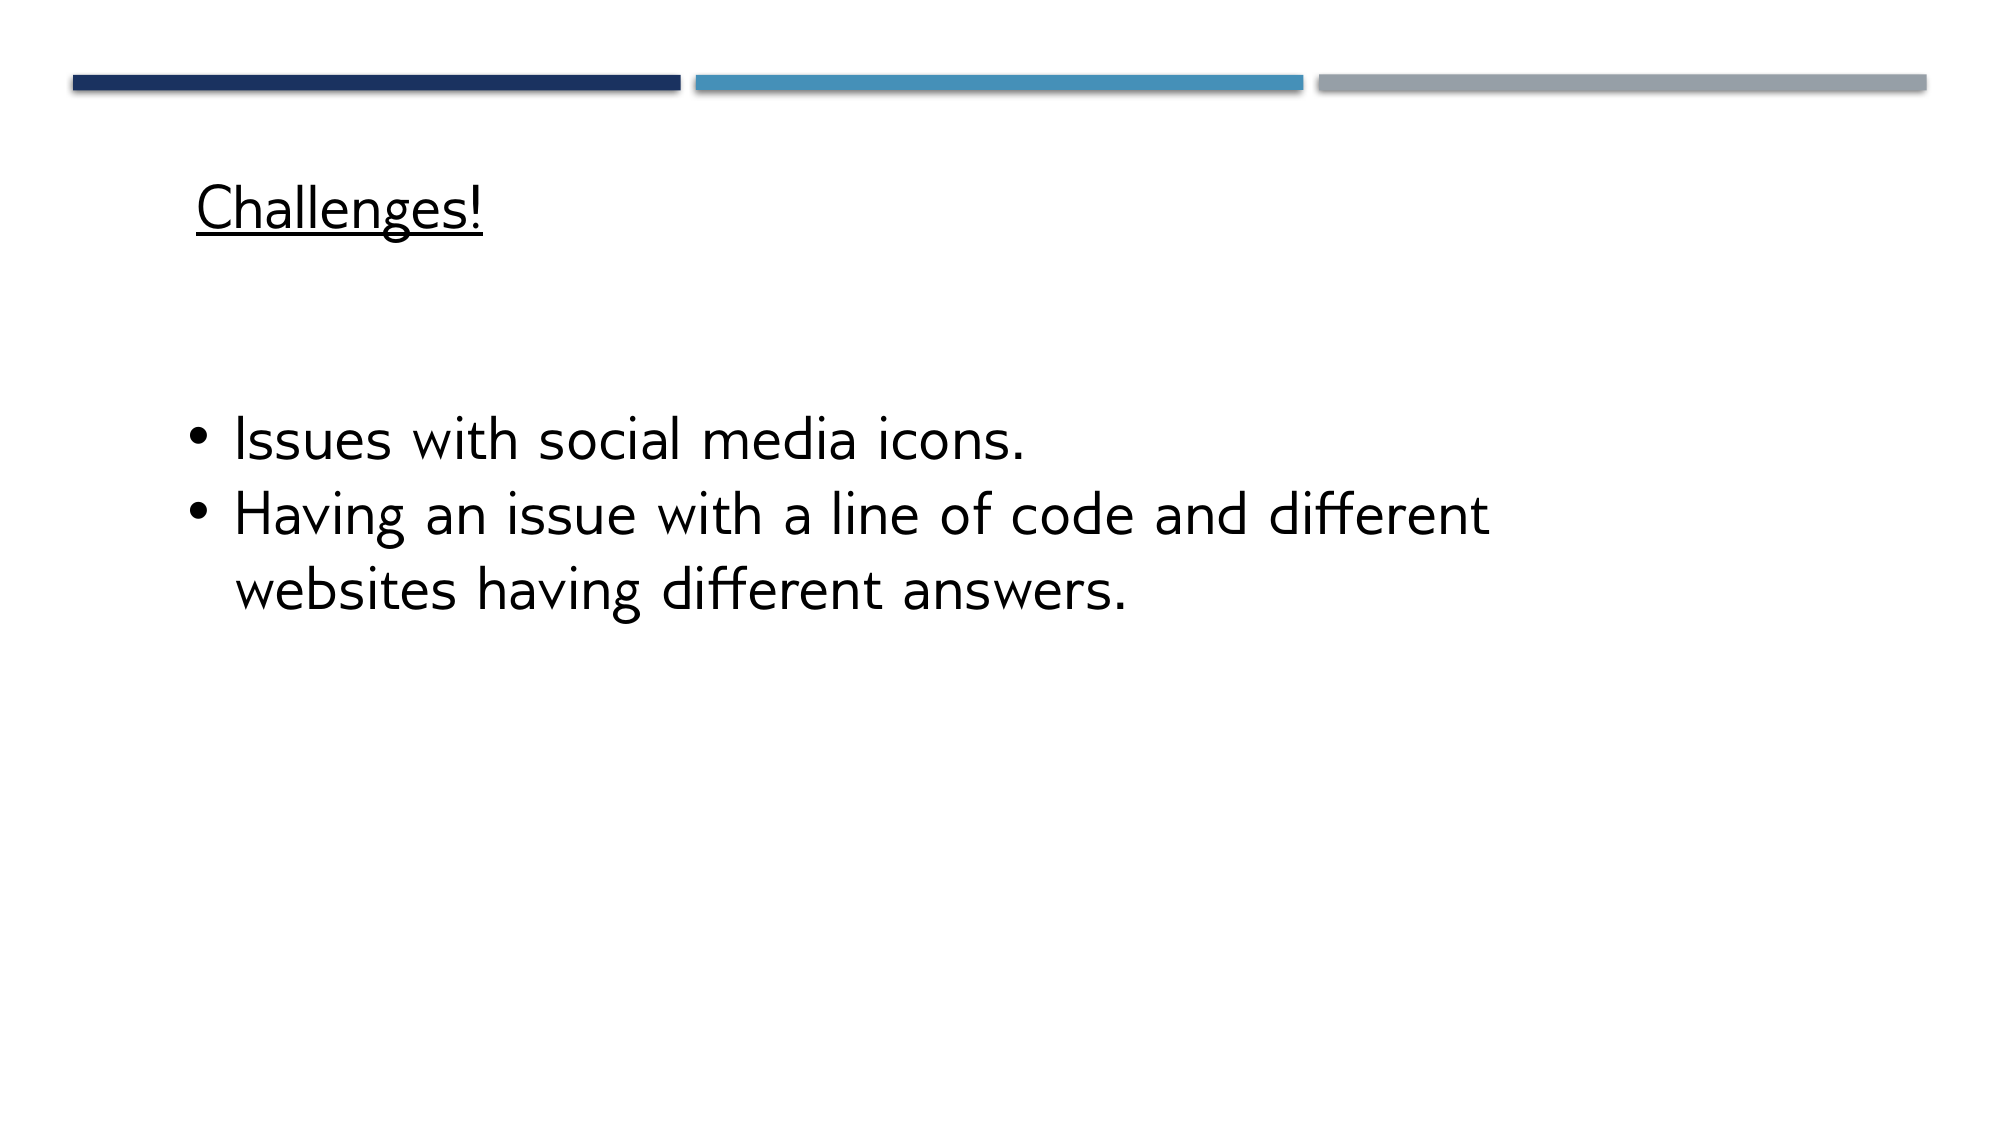

Challenges!
Issues with social media icons.
Having an issue with a line of code and different websites having different answers.